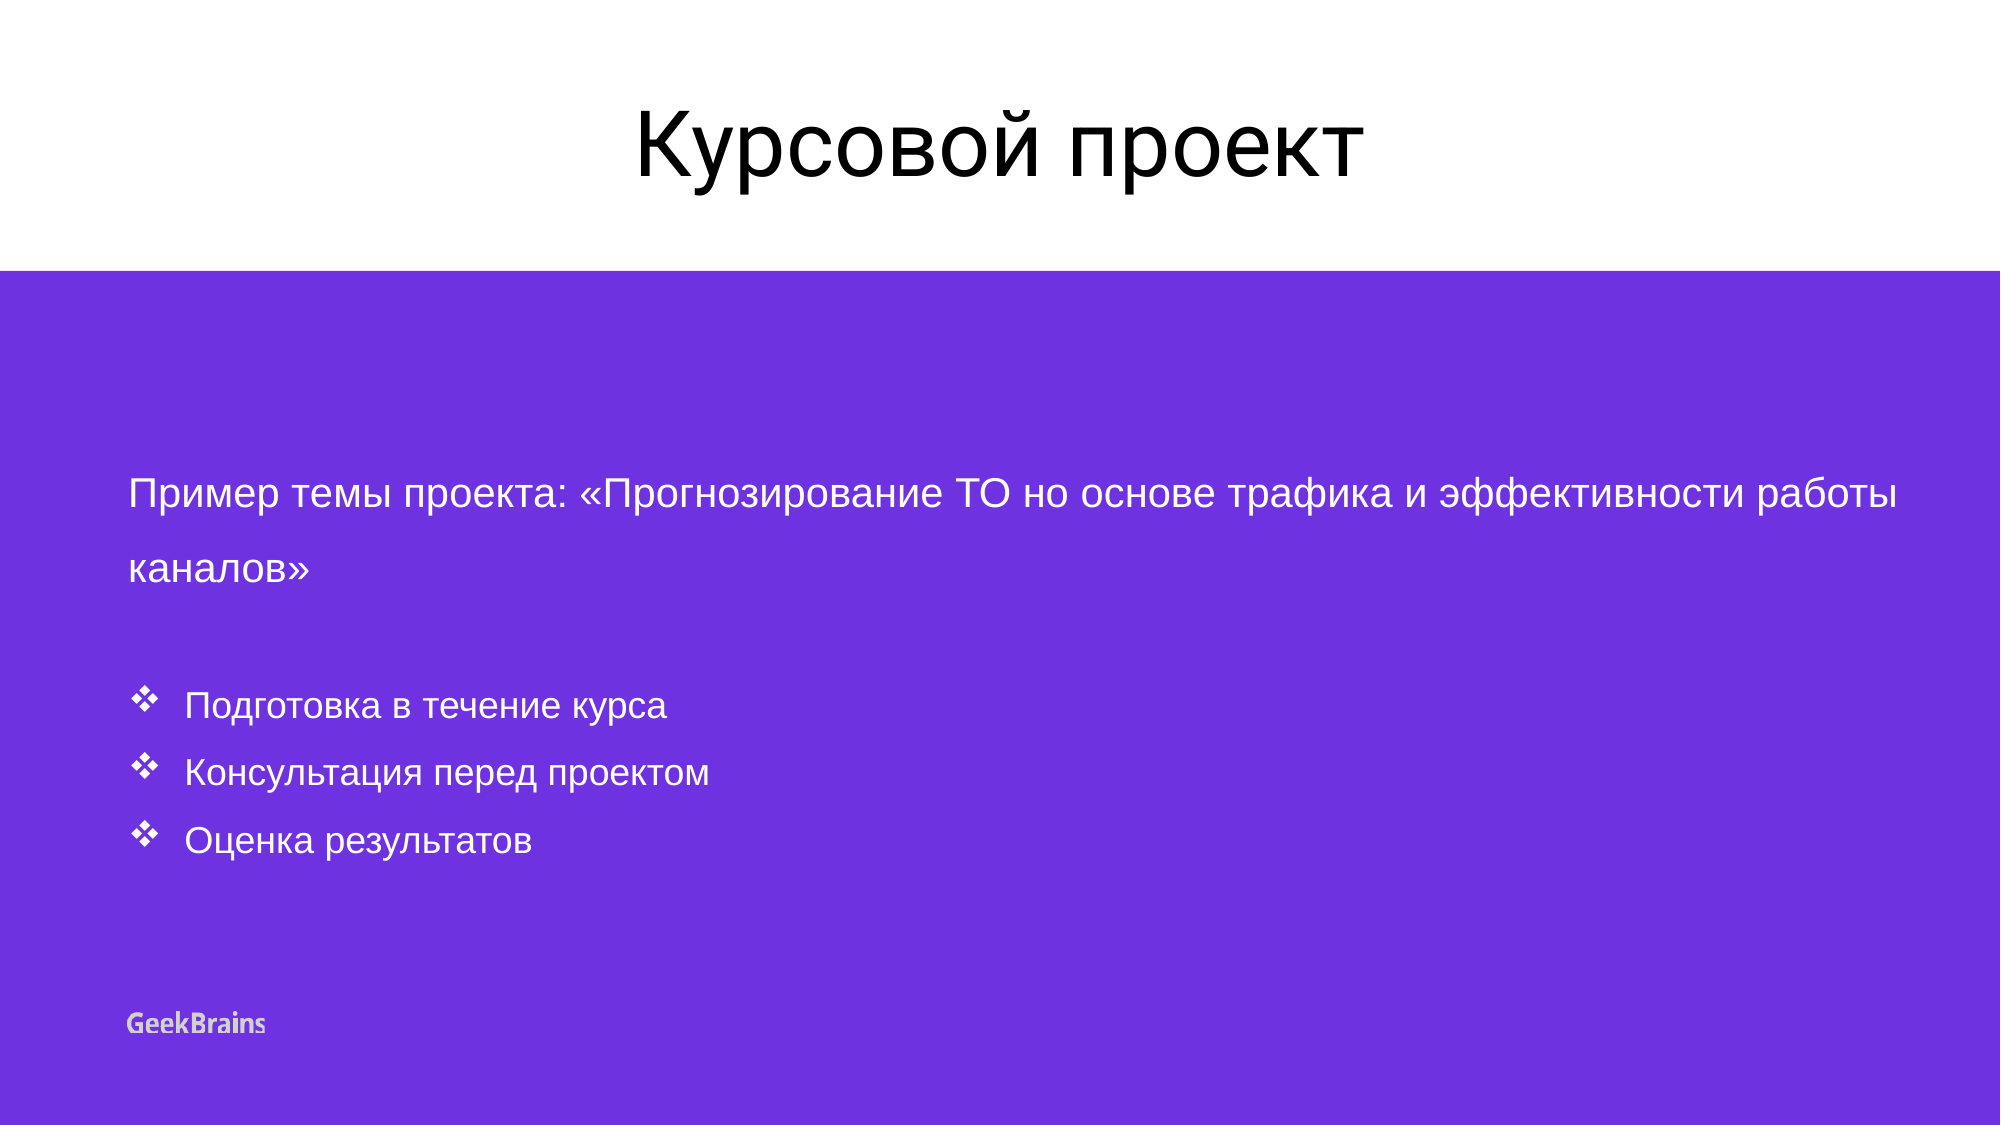

# Курсовой проект

Пример темы проекта: «Прогнозирование ТО но основе трафика и эффективности работы каналов»

Подготовка в течение курса
Консультация перед проектом
Оценка результатов